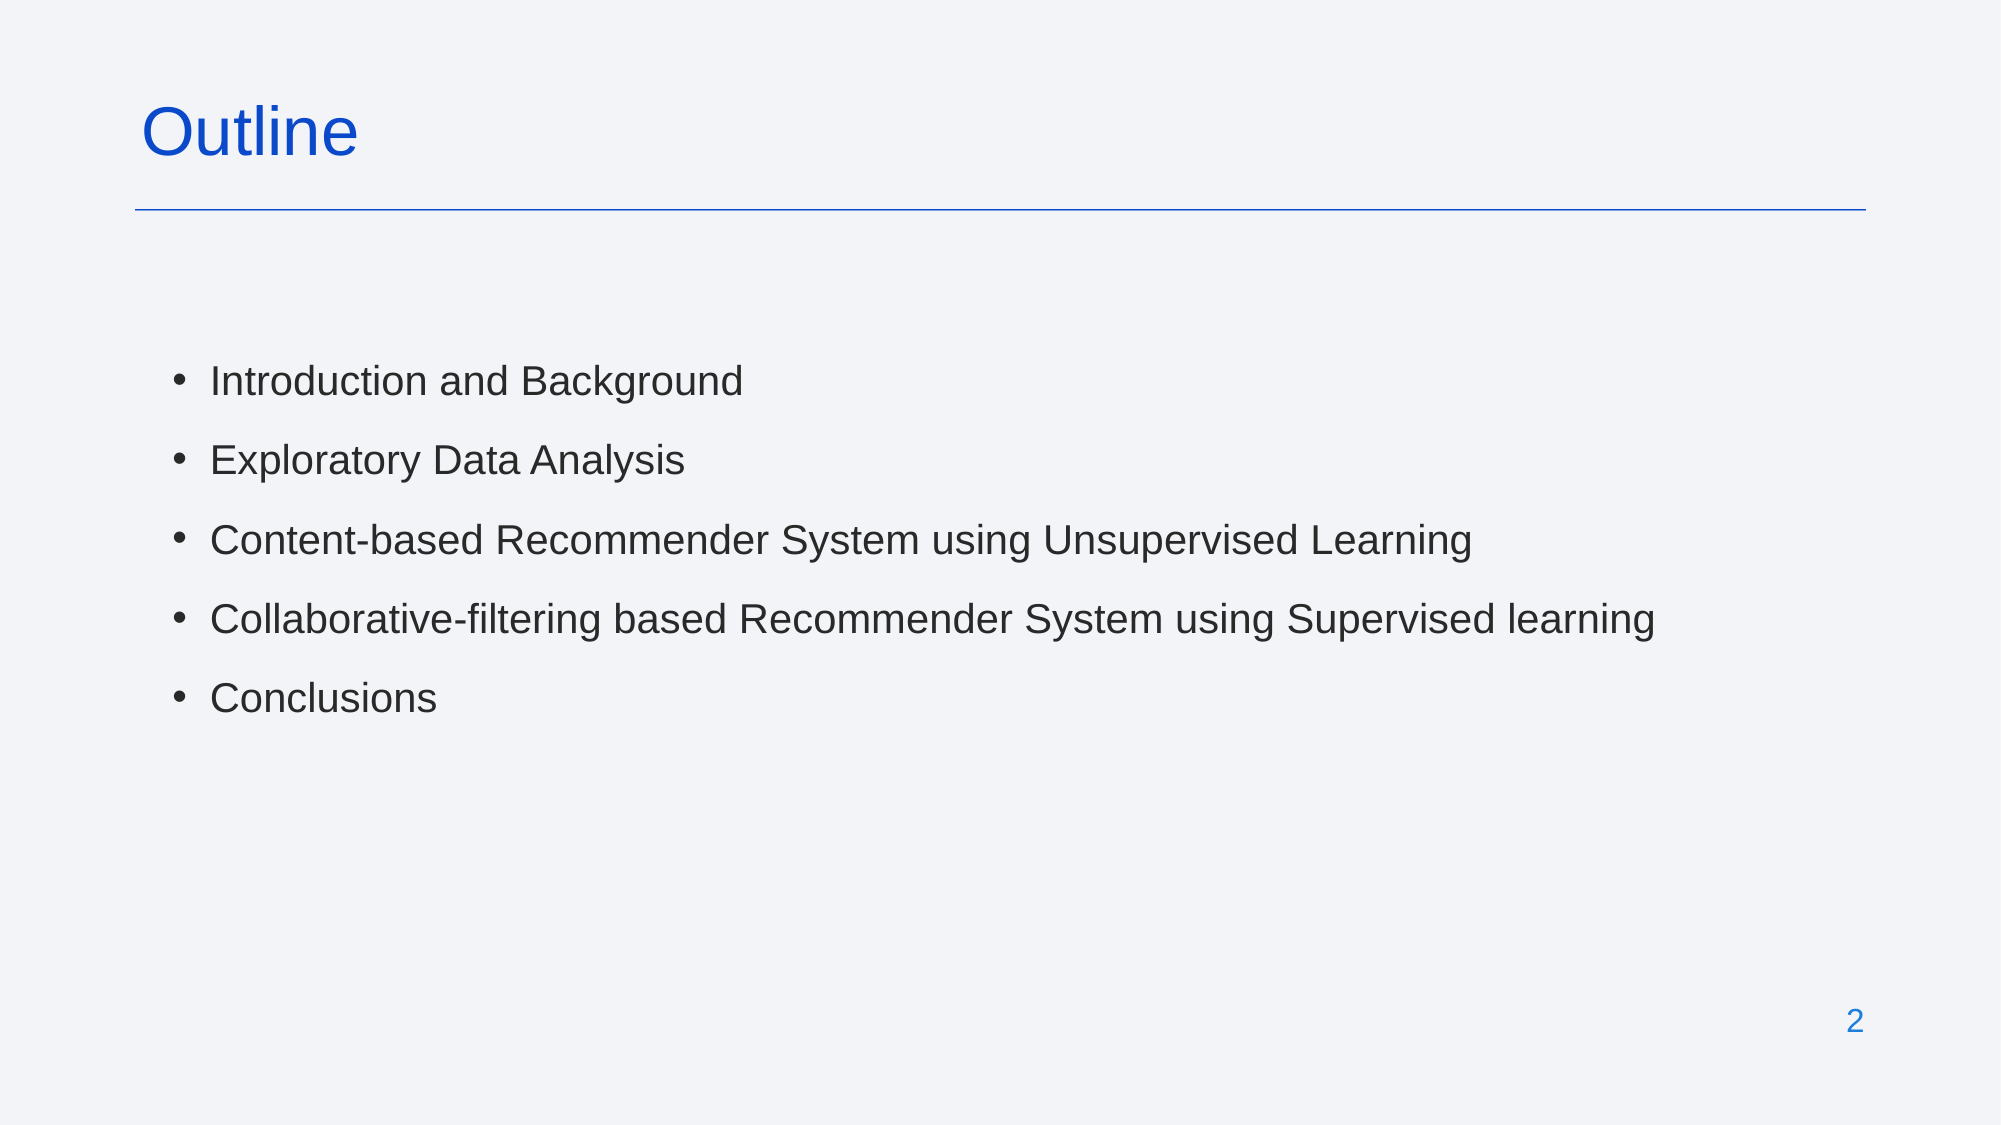

Outline
Introduction and Background
Exploratory Data Analysis
Content-based Recommender System using Unsupervised Learning
Collaborative-filtering based Recommender System using Supervised learning
Conclusions
2